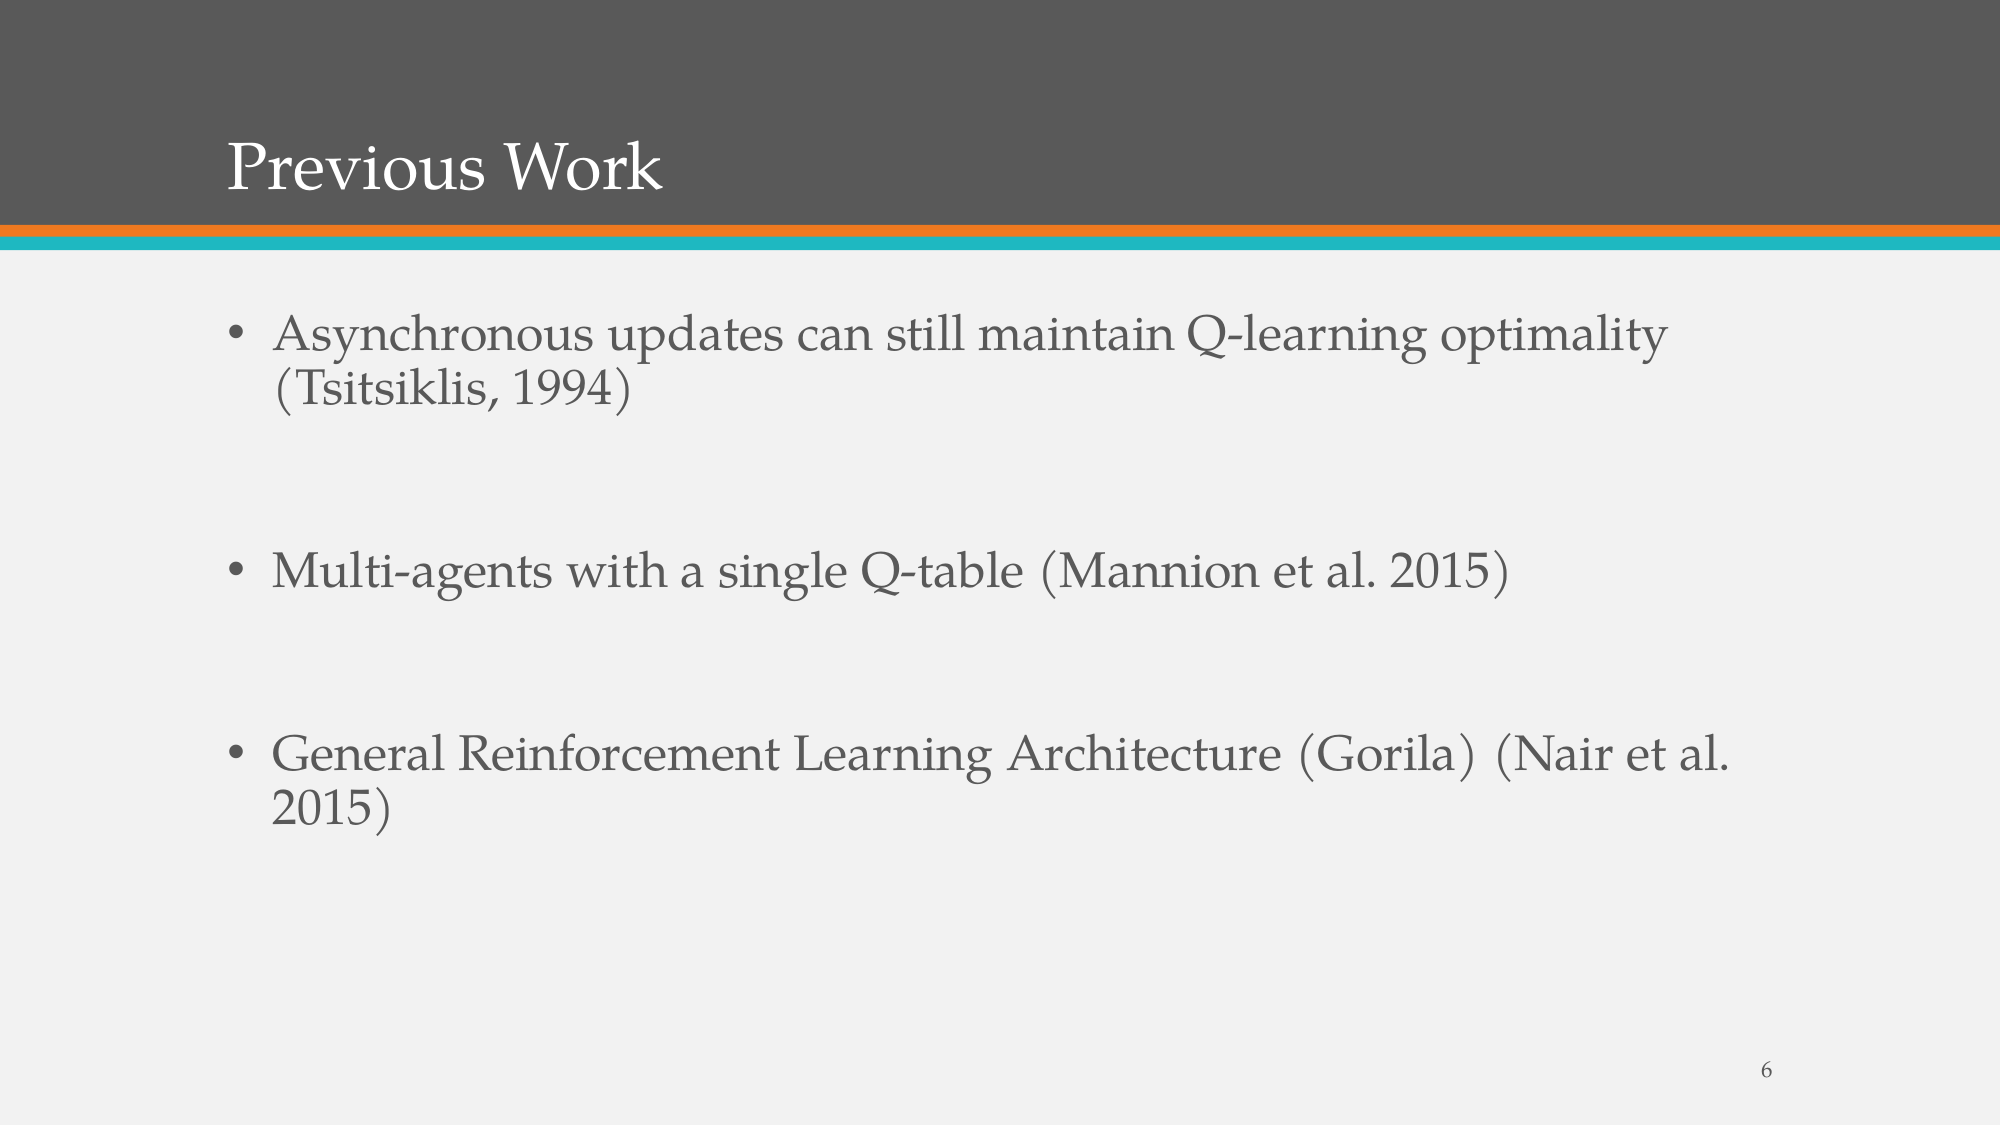

# Previous Work
Asynchronous updates can still maintain Q-learning optimality (Tsitsiklis, 1994)

Multi-agents with a single Q-table (Mannion et al. 2015)

General Reinforcement Learning Architecture (Gorila) (Nair et al. 2015)
6